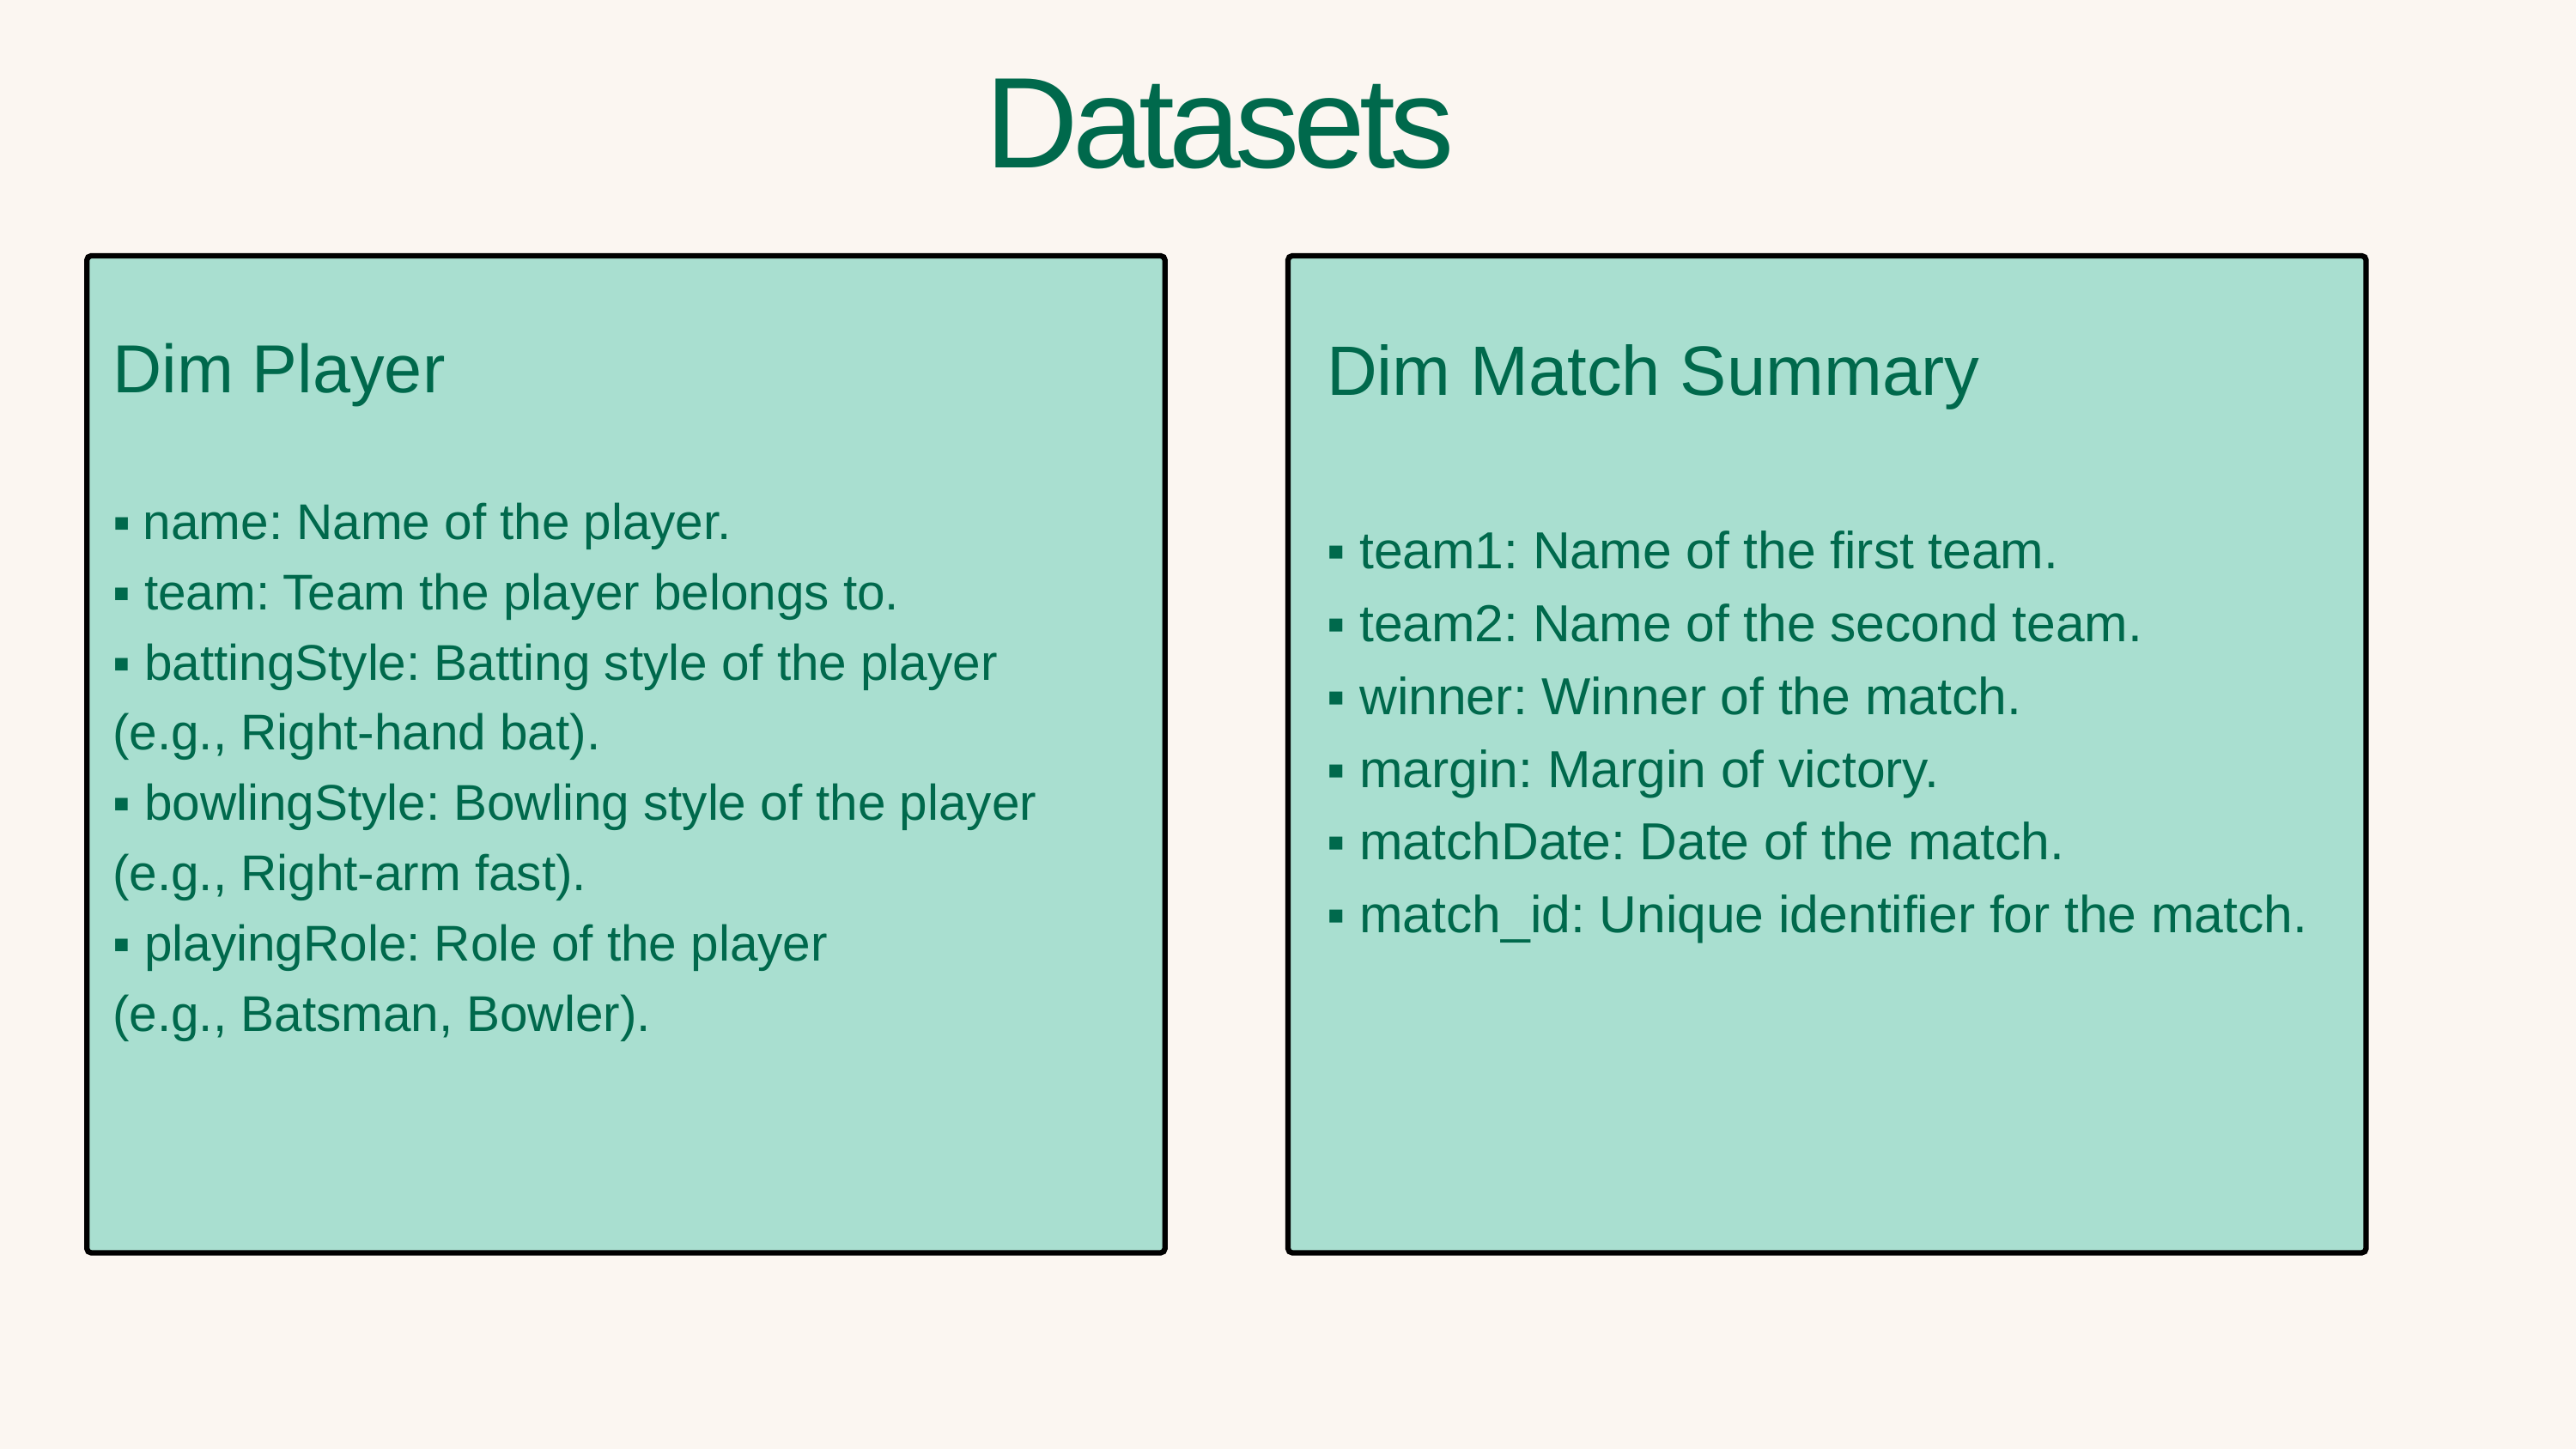

Datasets

Dim Player

▪ name: Name of the player.
▪ team: Team the player belongs to.
▪ battingStyle: Batting style of the player
(e.g., Right-hand bat).
▪ bowlingStyle: Bowling style of the player
(e.g., Right-arm fast).
▪ playingRole: Role of the player
(e.g., Batsman, Bowler).
Dim Match Summary

▪ team1: Name of the first team.
▪ team2: Name of the second team.
▪ winner: Winner of the match.
▪ margin: Margin of victory.
▪ matchDate: Date of the match.
▪ match_id: Unique identifier for the match.